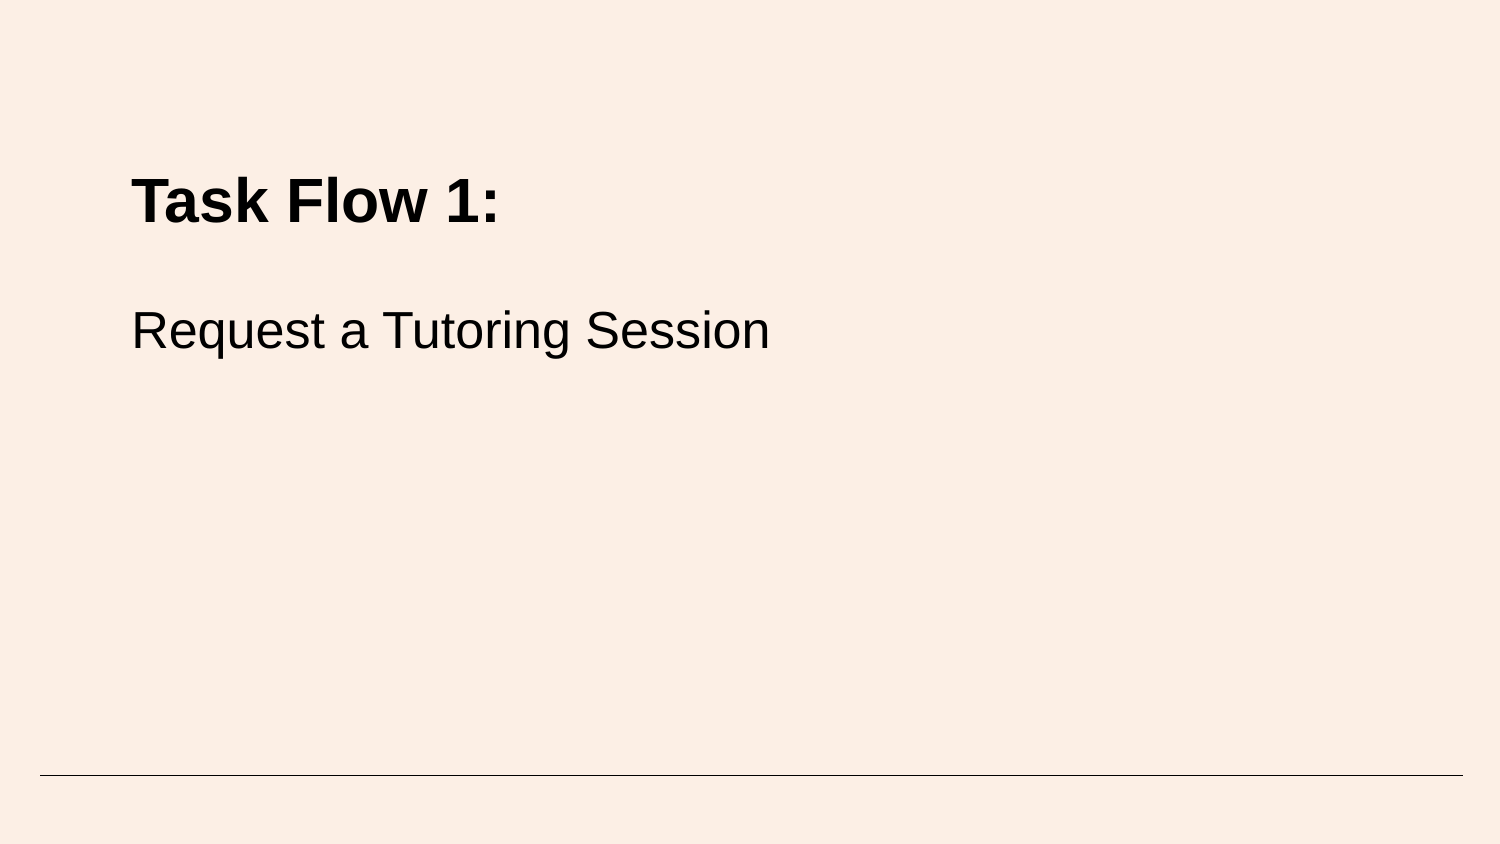

# Task Flow 1:

Request a Tutoring Session